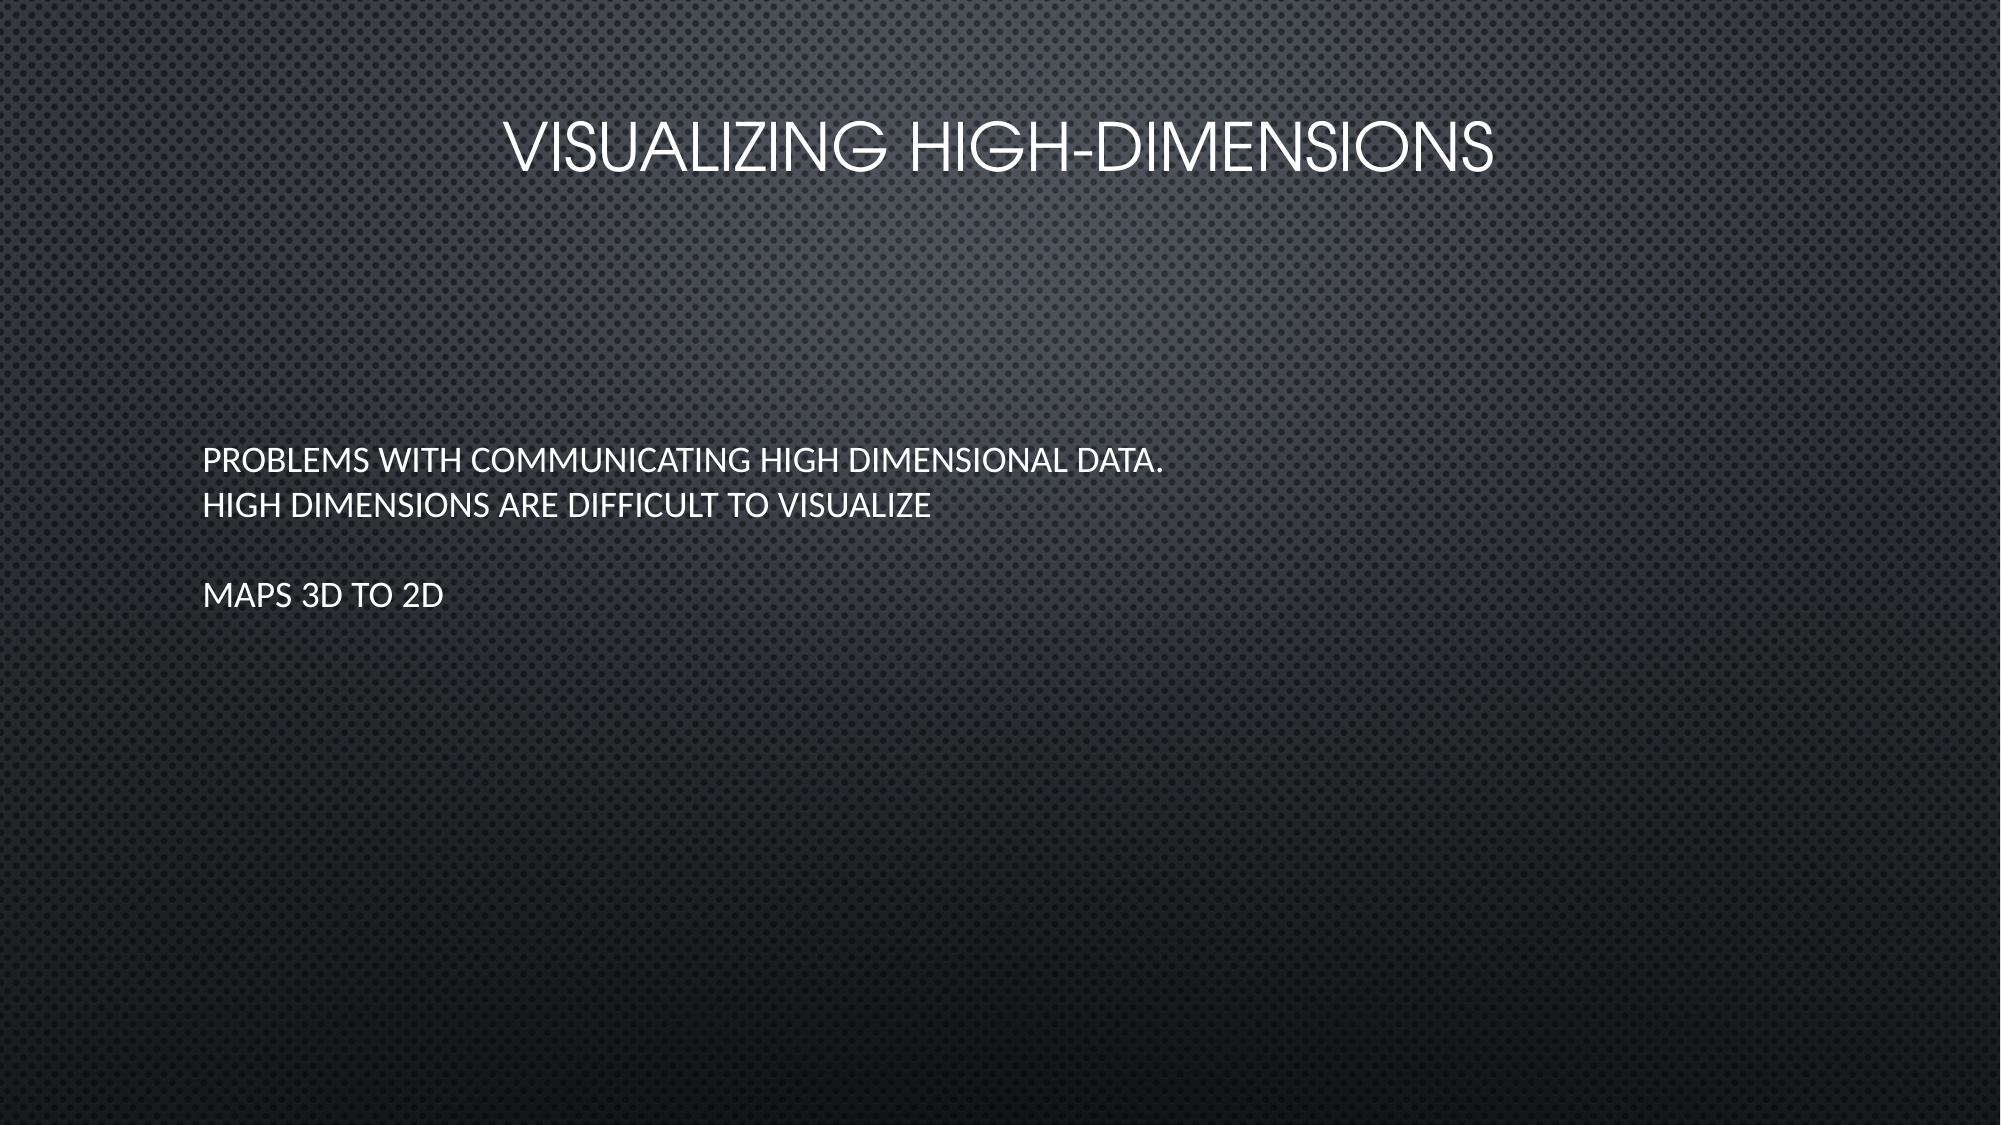

Visualizing high-dimensions
# problems with communicating high dimensional data. High dimensions are difficult to visualize maps 3d to 2d